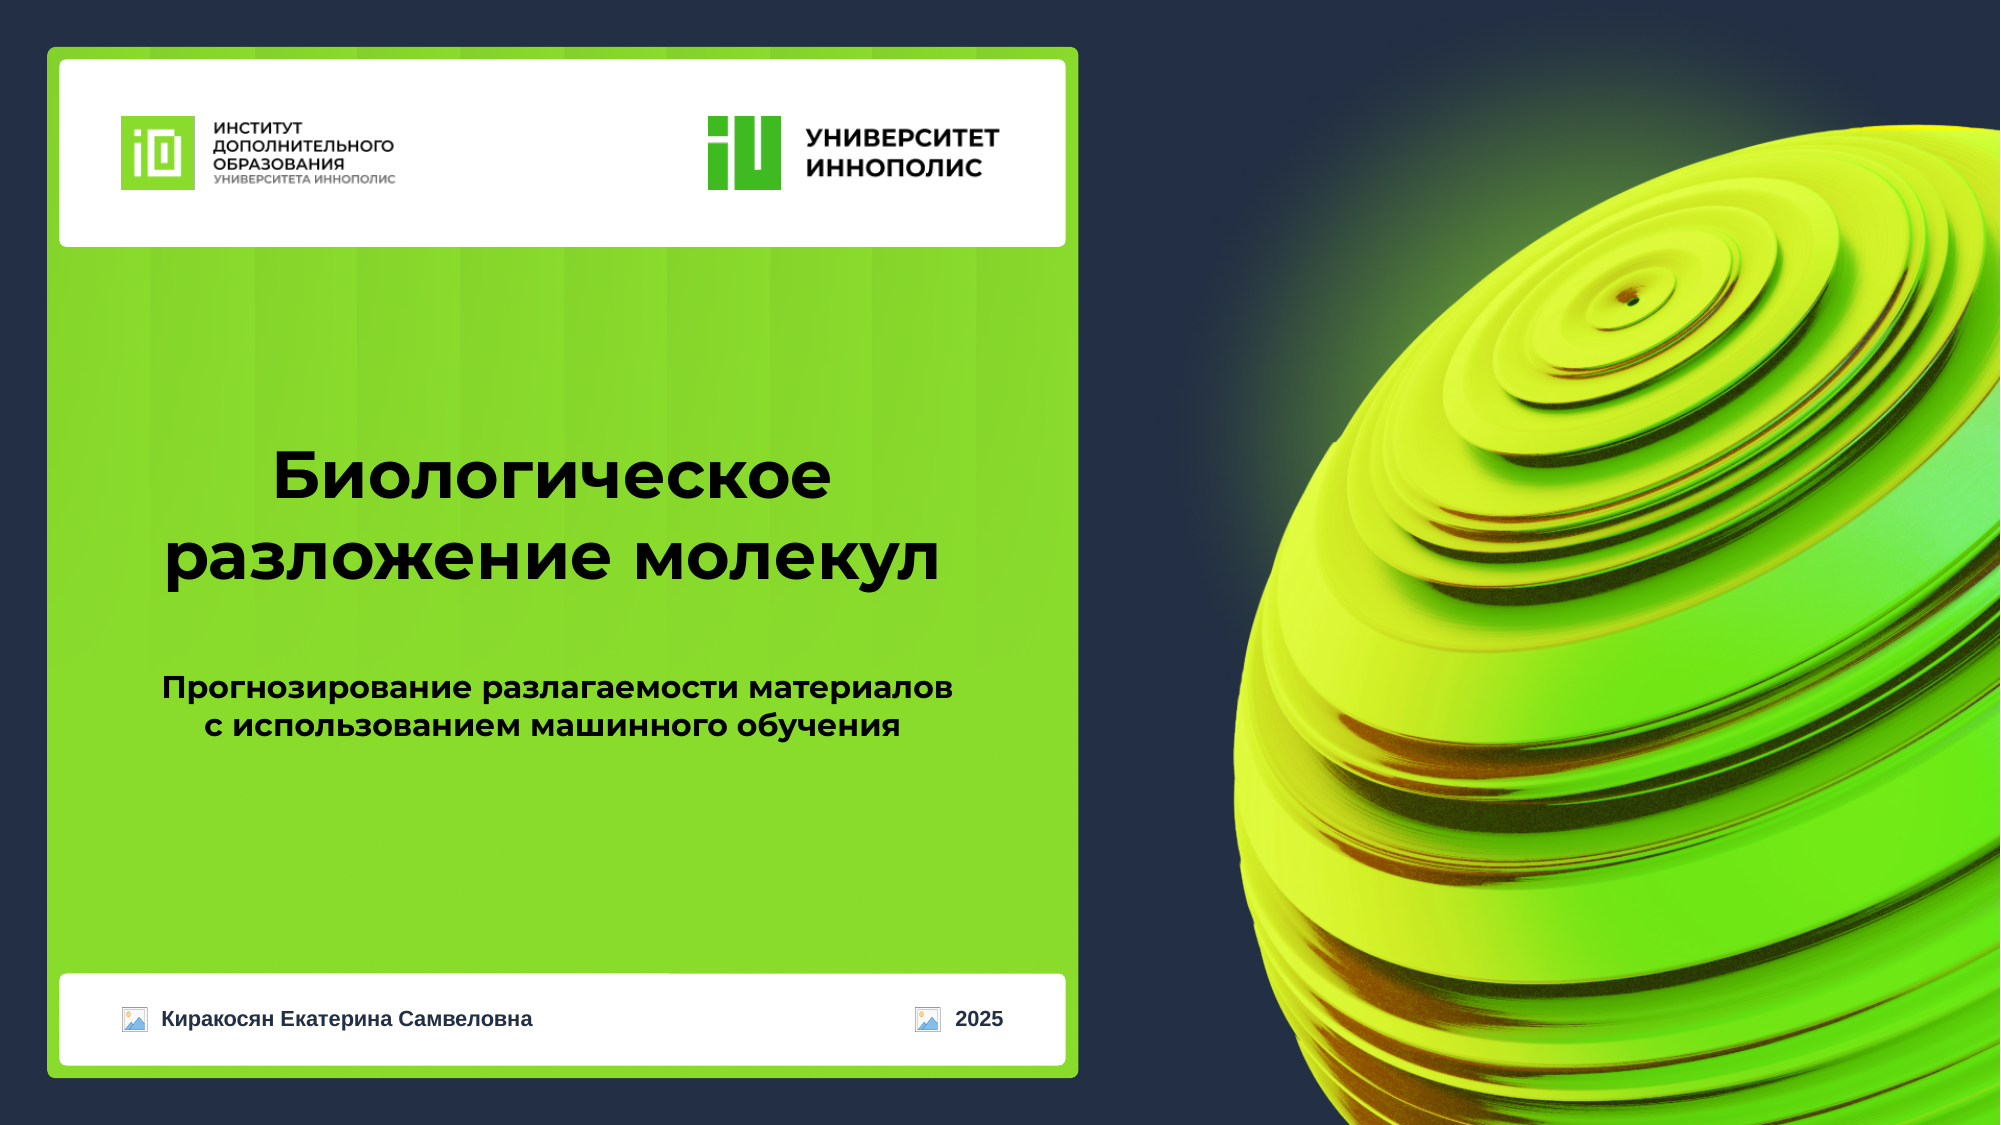

# Биологическое разложение молекул
 Прогнозирование разлагаемости материалов с использованием машинного обучения
Киракосян Екатерина Самвеловна
2025